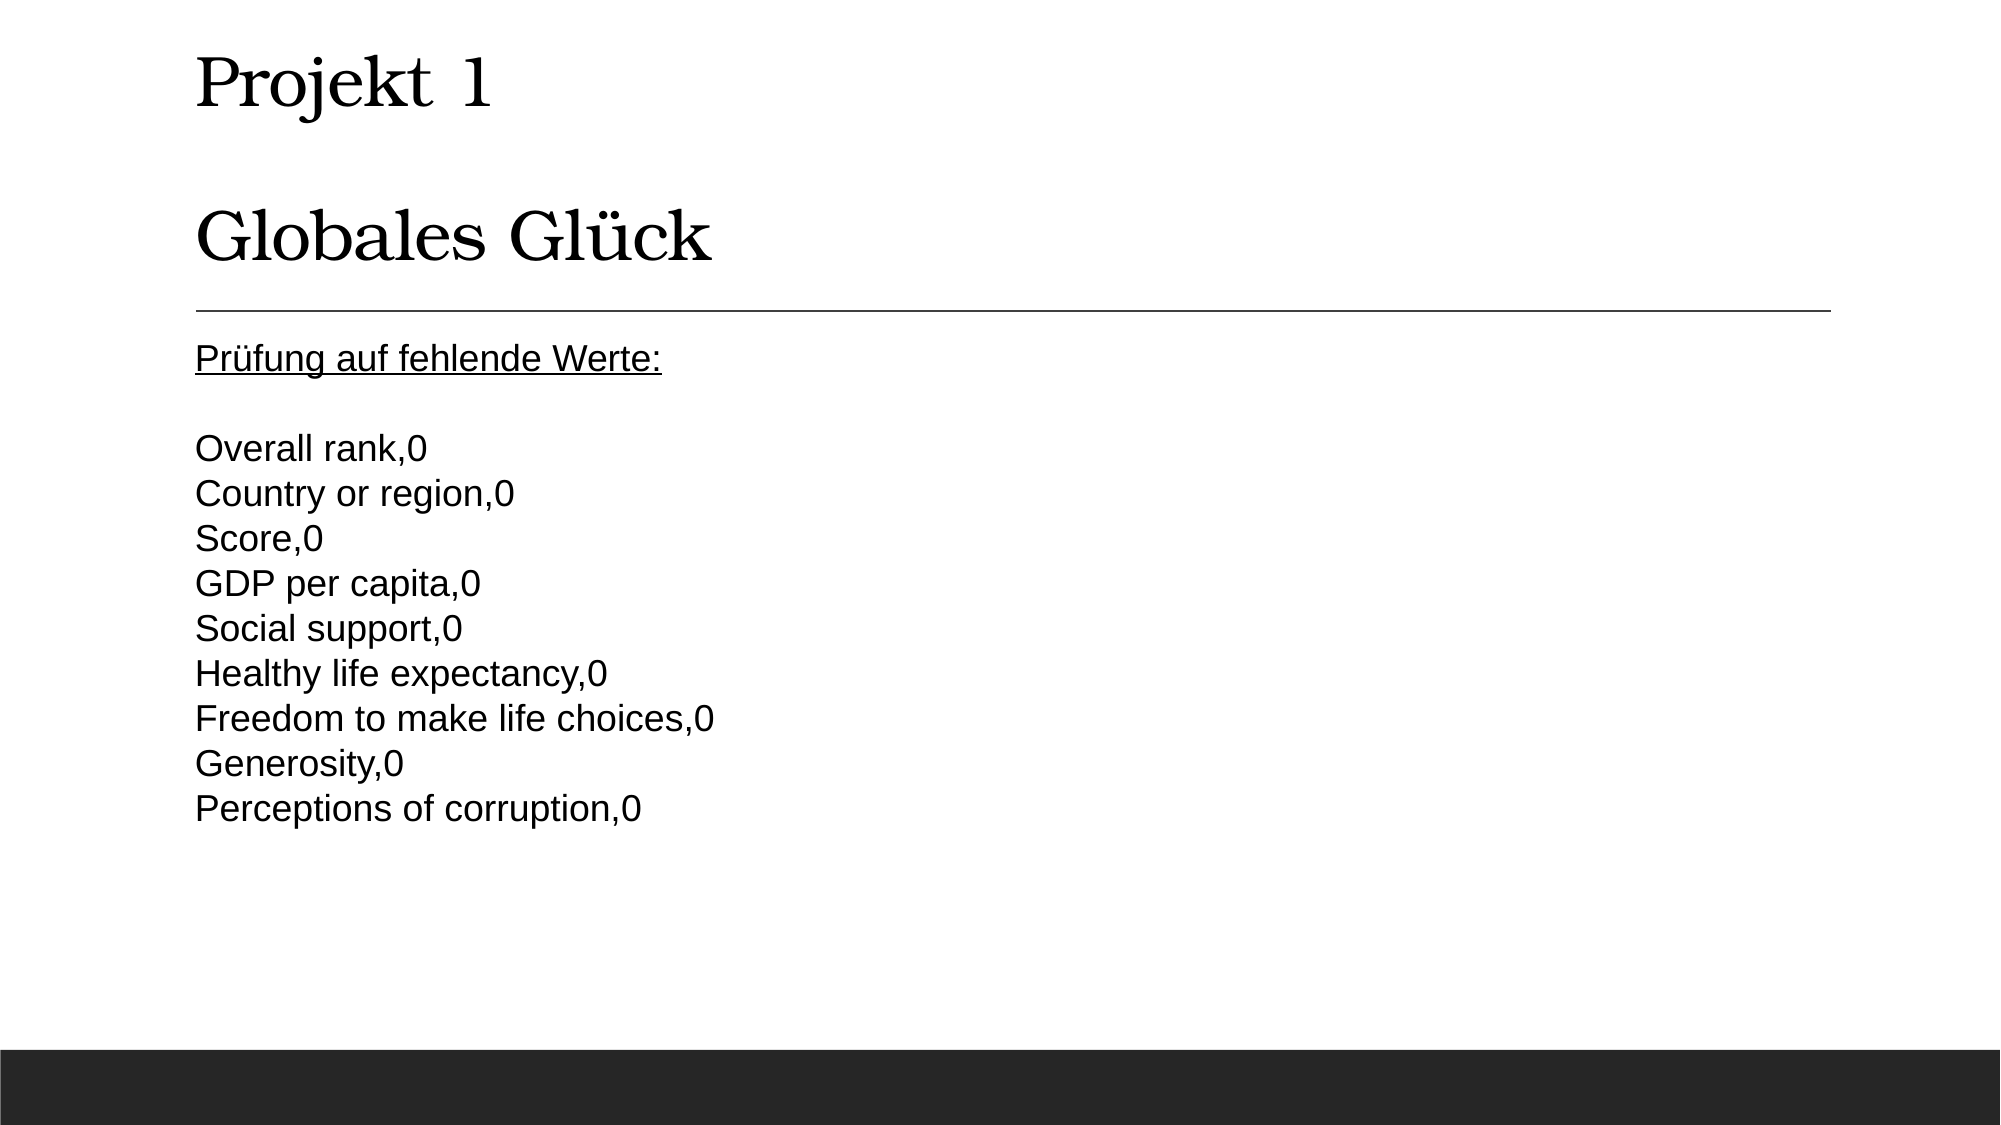

Projekt 1
Globales Glück
#
Prüfung auf fehlende Werte:

Overall rank,0
Country or region,0
Score,0
GDP per capita,0
Social support,0
Healthy life expectancy,0
Freedom to make life choices,0
Generosity,0
Perceptions of corruption,0